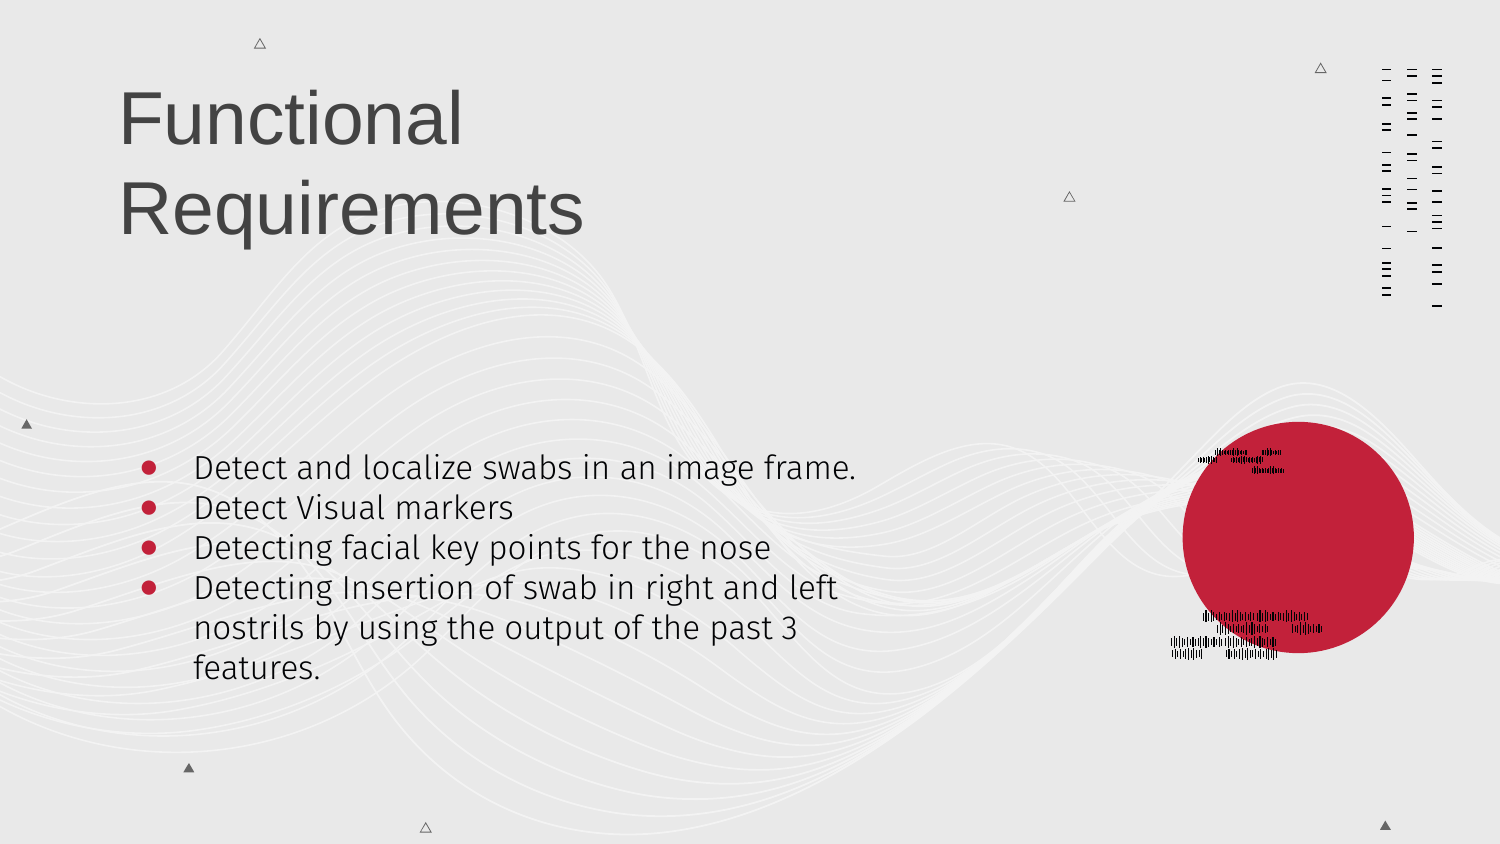

# Functional Requirements

Detect and localize swabs in an image frame.
Detect Visual markers
Detecting facial key points for the nose
Detecting Insertion of swab in right and left nostrils by using the output of the past 3 features.